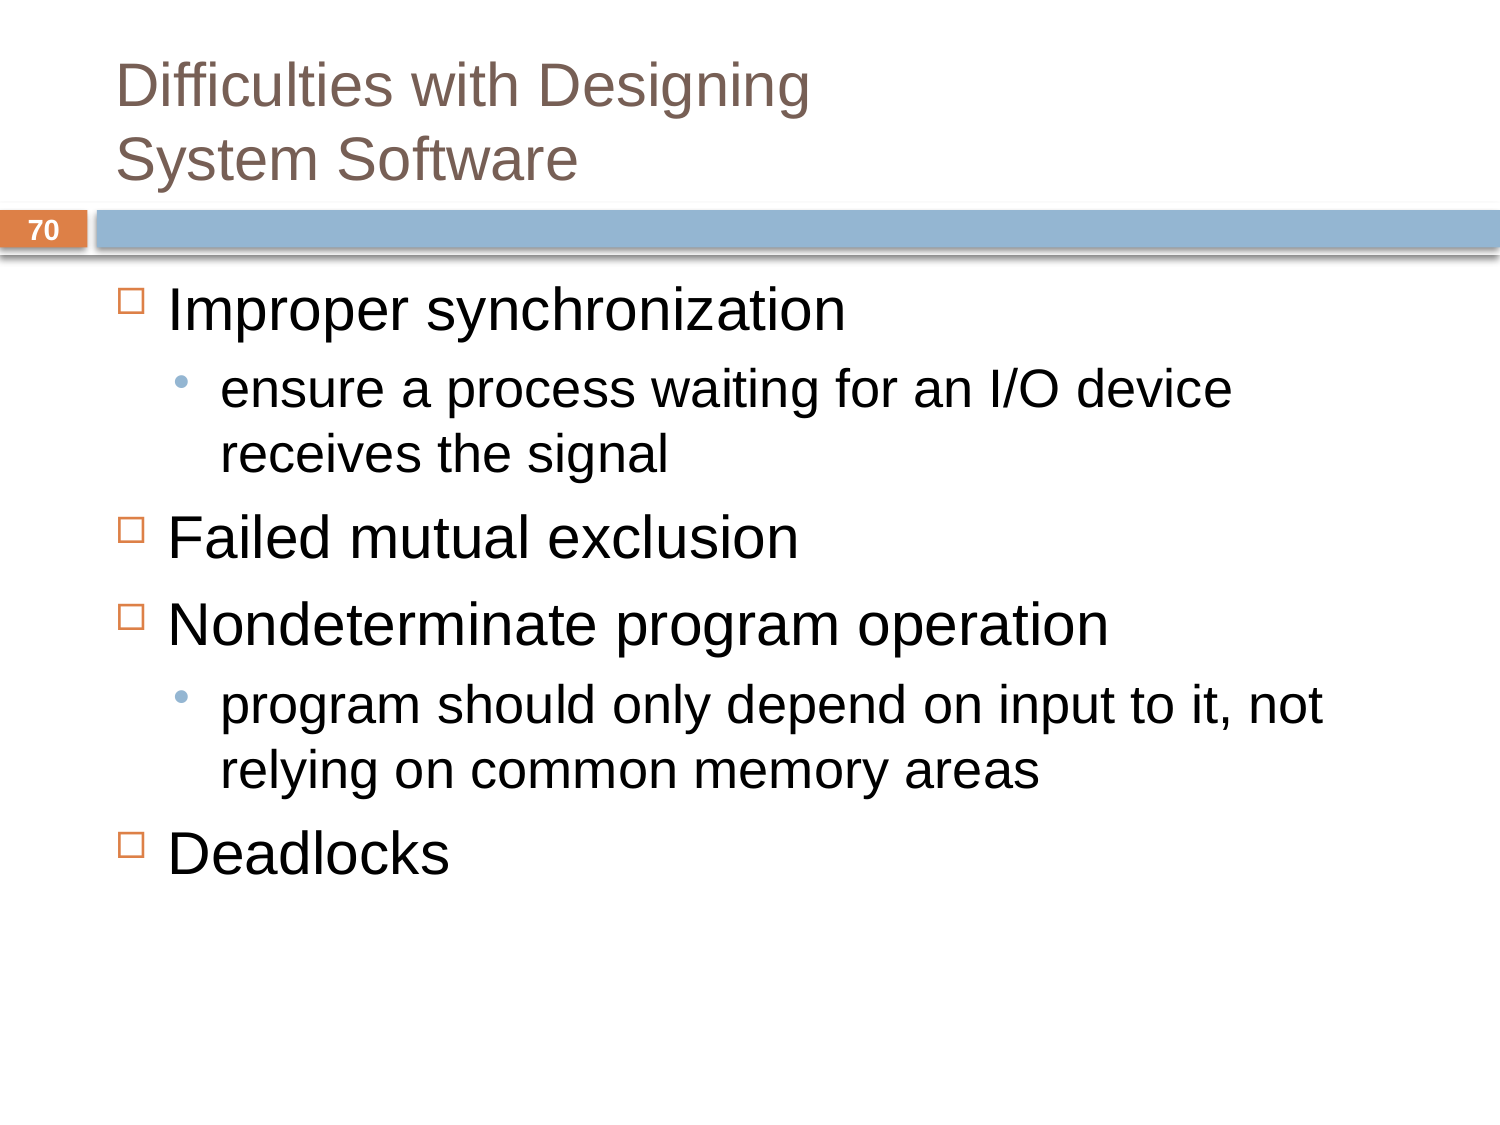

# Difficulties with Designing System Software
70
Improper synchronization
ensure a process waiting for an I/O device receives the signal
Failed mutual exclusion
Nondeterminate program operation
program should only depend on input to it, not relying on common memory areas
Deadlocks